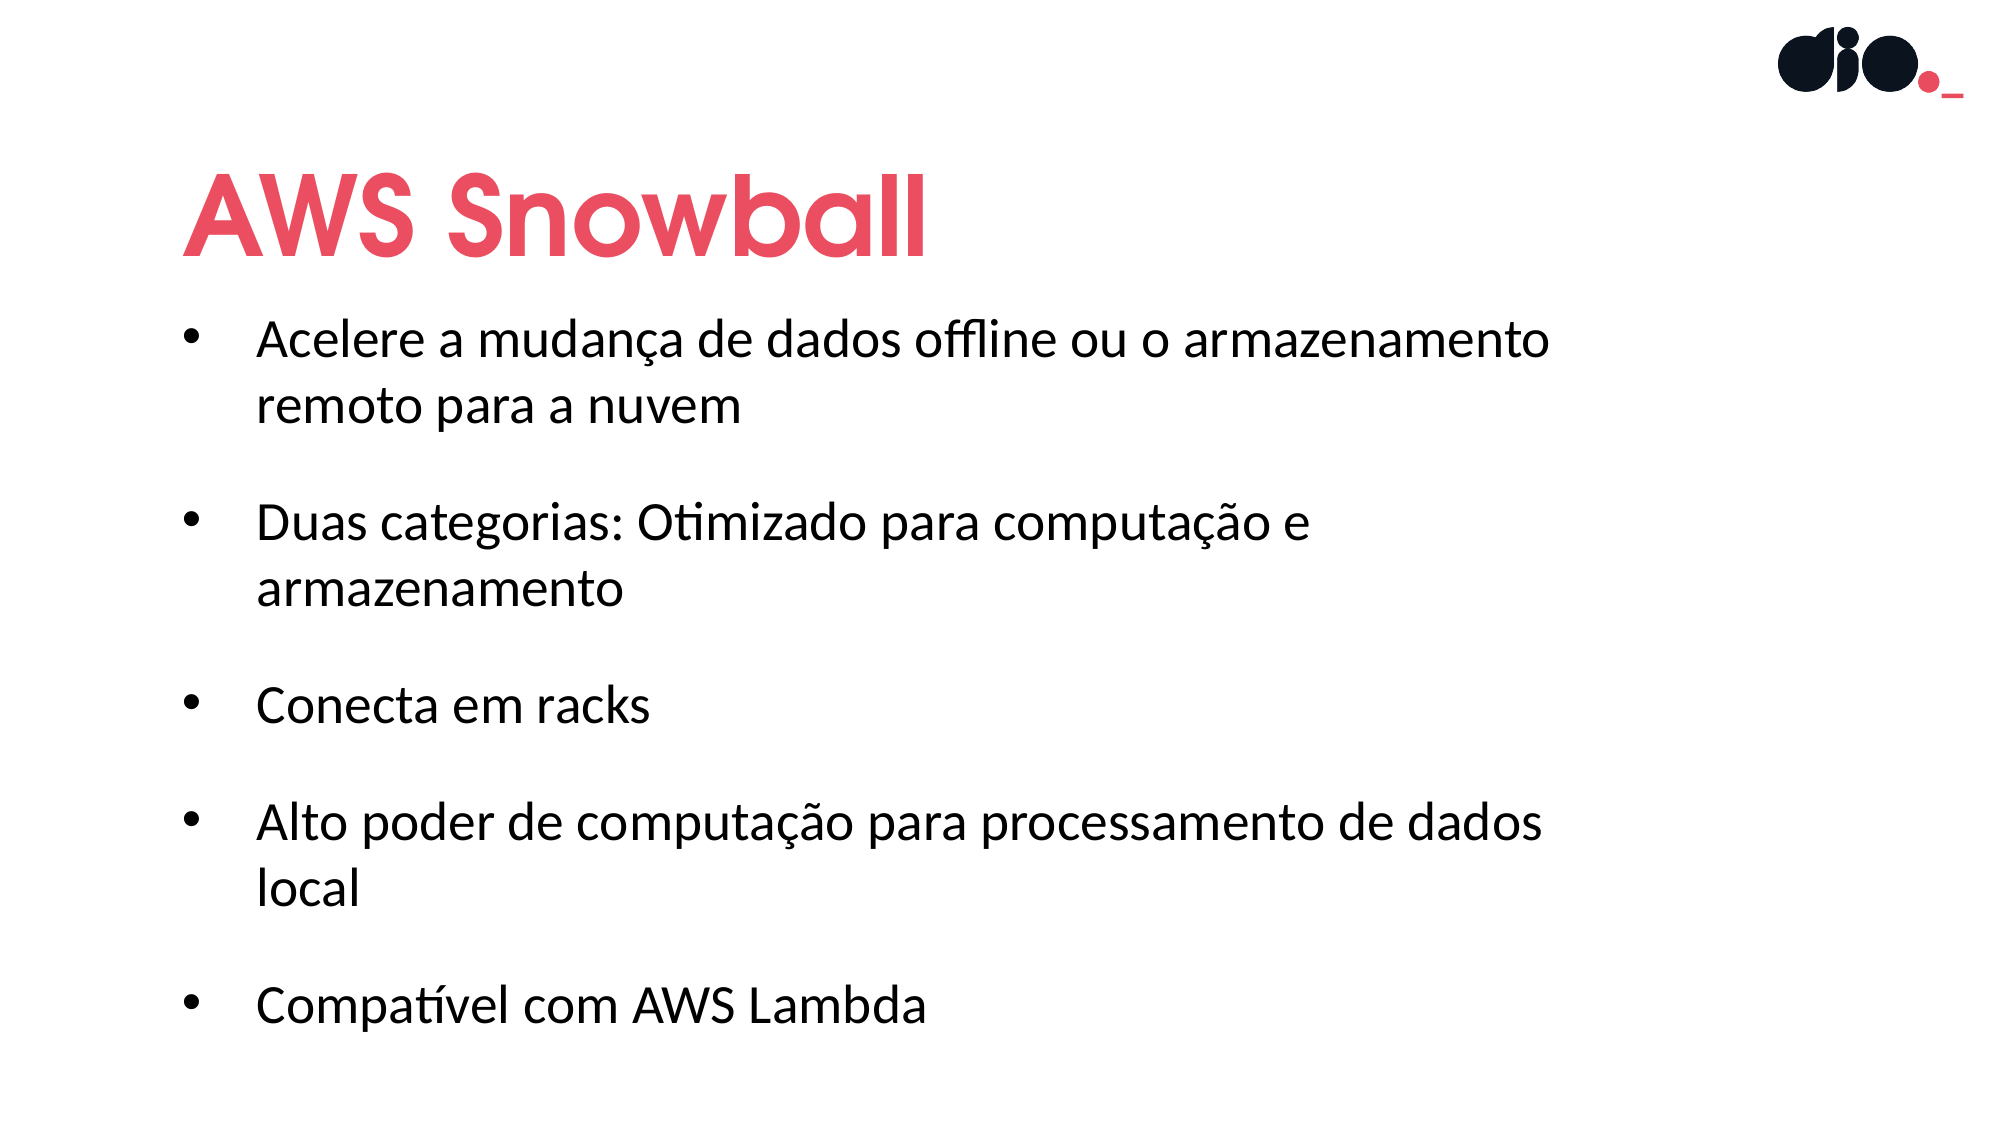

AWS Snowball
Acelere a mudança de dados offline ou o armazenamento remoto para a nuvem
Duas categorias: Otimizado para computação e armazenamento
Conecta em racks
Alto poder de computação para processamento de dados local
Compatível com AWS Lambda